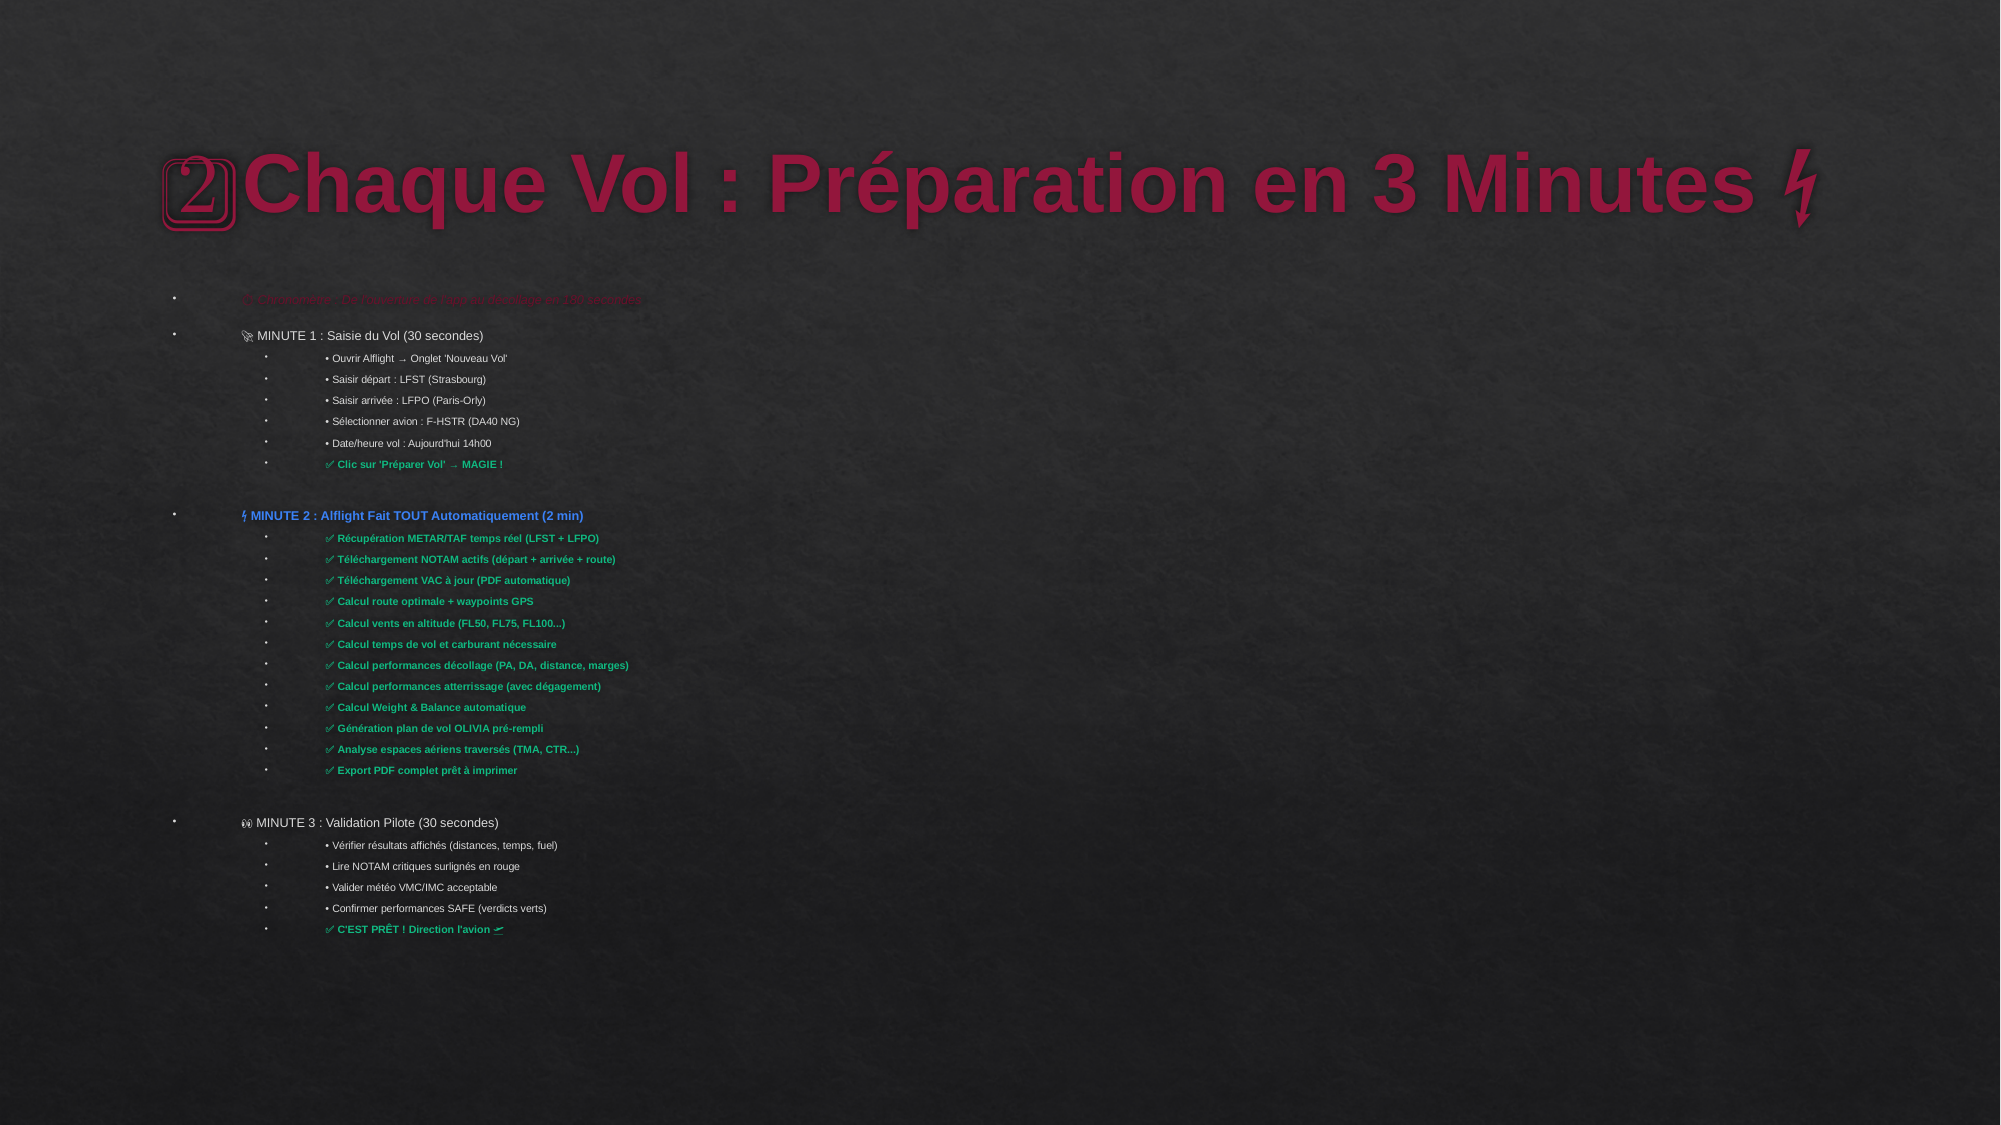

# 2️⃣ Chaque Vol : Préparation en 3 Minutes ⚡
⏱️ Chronomètre : De l'ouverture de l'app au décollage en 180 secondes
🚀 MINUTE 1 : Saisie du Vol (30 secondes)
• Ouvrir Alflight → Onglet 'Nouveau Vol'
• Saisir départ : LFST (Strasbourg)
• Saisir arrivée : LFPO (Paris-Orly)
• Sélectionner avion : F-HSTR (DA40 NG)
• Date/heure vol : Aujourd'hui 14h00
✅ Clic sur 'Préparer Vol' → MAGIE !

⚡ MINUTE 2 : Alflight Fait TOUT Automatiquement (2 min)
✅ Récupération METAR/TAF temps réel (LFST + LFPO)
✅ Téléchargement NOTAM actifs (départ + arrivée + route)
✅ Téléchargement VAC à jour (PDF automatique)
✅ Calcul route optimale + waypoints GPS
✅ Calcul vents en altitude (FL50, FL75, FL100...)
✅ Calcul temps de vol et carburant nécessaire
✅ Calcul performances décollage (PA, DA, distance, marges)
✅ Calcul performances atterrissage (avec dégagement)
✅ Calcul Weight & Balance automatique
✅ Génération plan de vol OLIVIA pré-rempli
✅ Analyse espaces aériens traversés (TMA, CTR...)
✅ Export PDF complet prêt à imprimer

👀 MINUTE 3 : Validation Pilote (30 secondes)
• Vérifier résultats affichés (distances, temps, fuel)
• Lire NOTAM critiques surlignés en rouge
• Valider météo VMC/IMC acceptable
• Confirmer performances SAFE (verdicts verts)
✅ C'EST PRÊT ! Direction l'avion 🛫